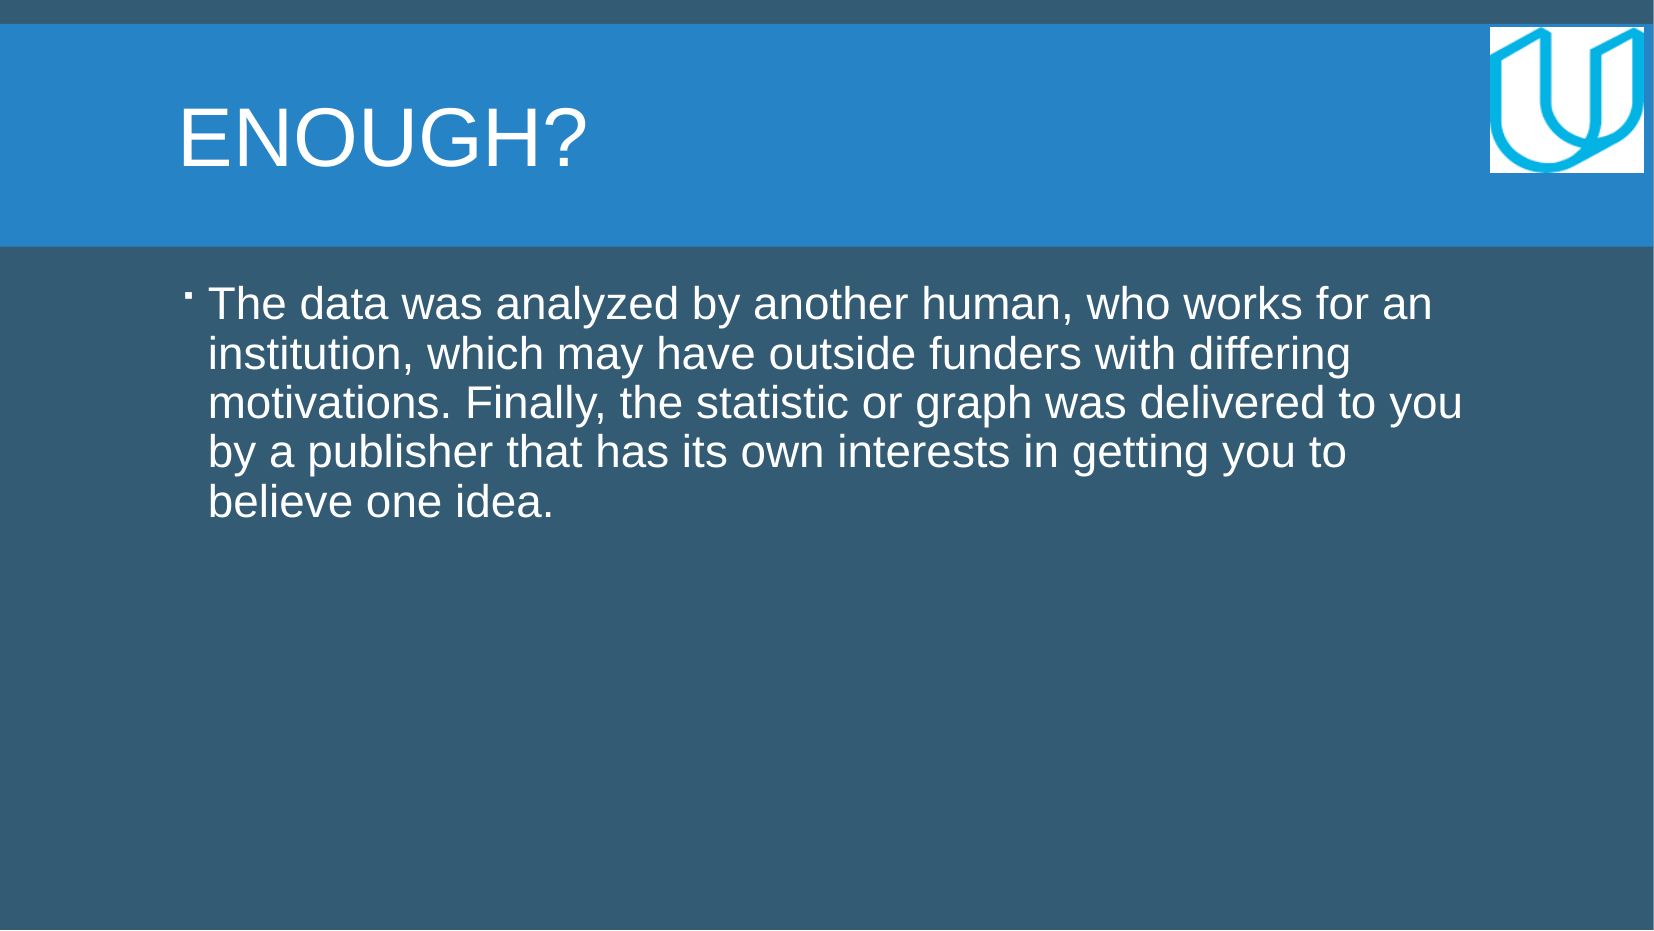

Enough?
The data was analyzed by another human, who works for an institution, which may have outside funders with differing motivations. Finally, the statistic or graph was delivered to you by a publisher that has its own interests in getting you to believe one idea.